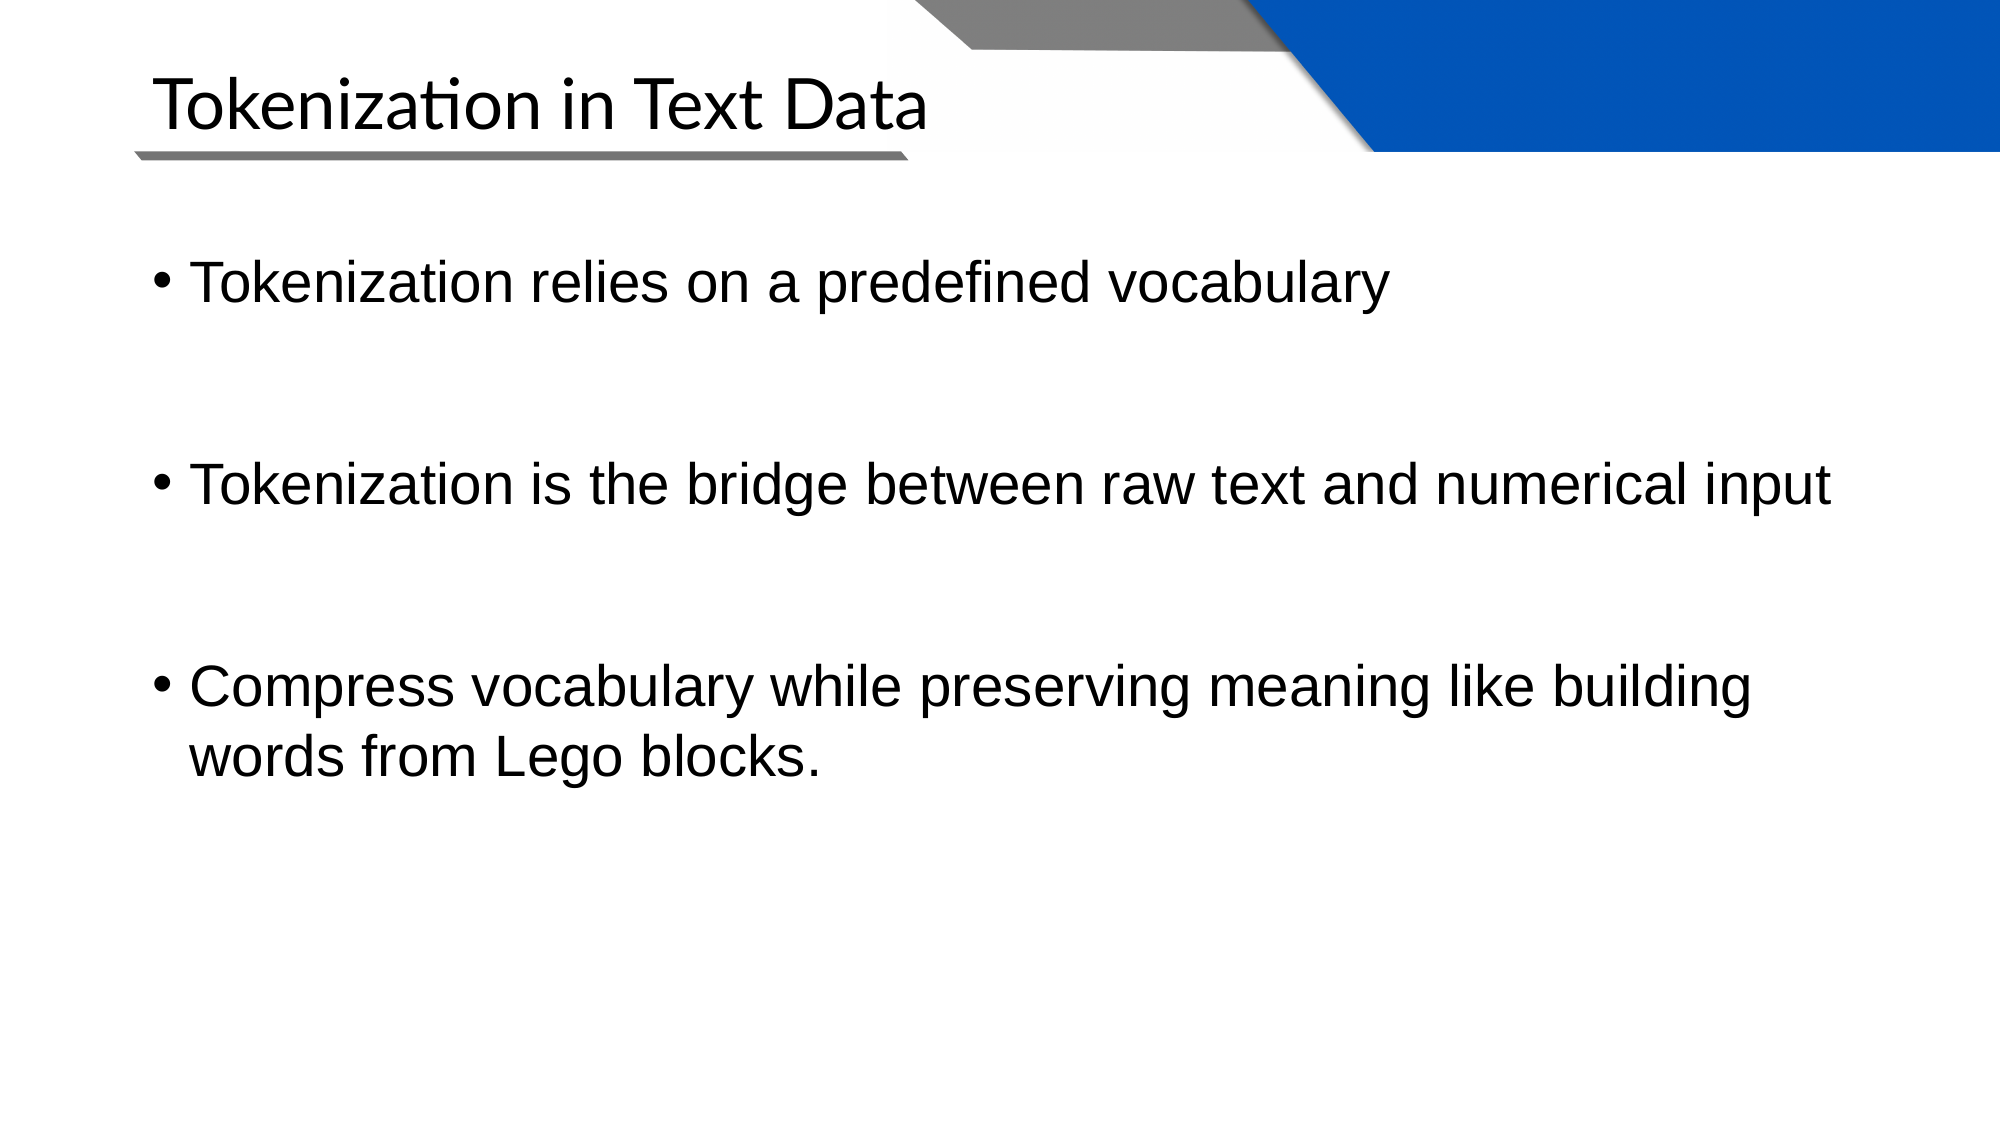

# Tokenization in Text Data
Tokenization relies on a predefined vocabulary

Tokenization is the bridge between raw text and numerical input

Compress vocabulary while preserving meaning like building words from Lego blocks.